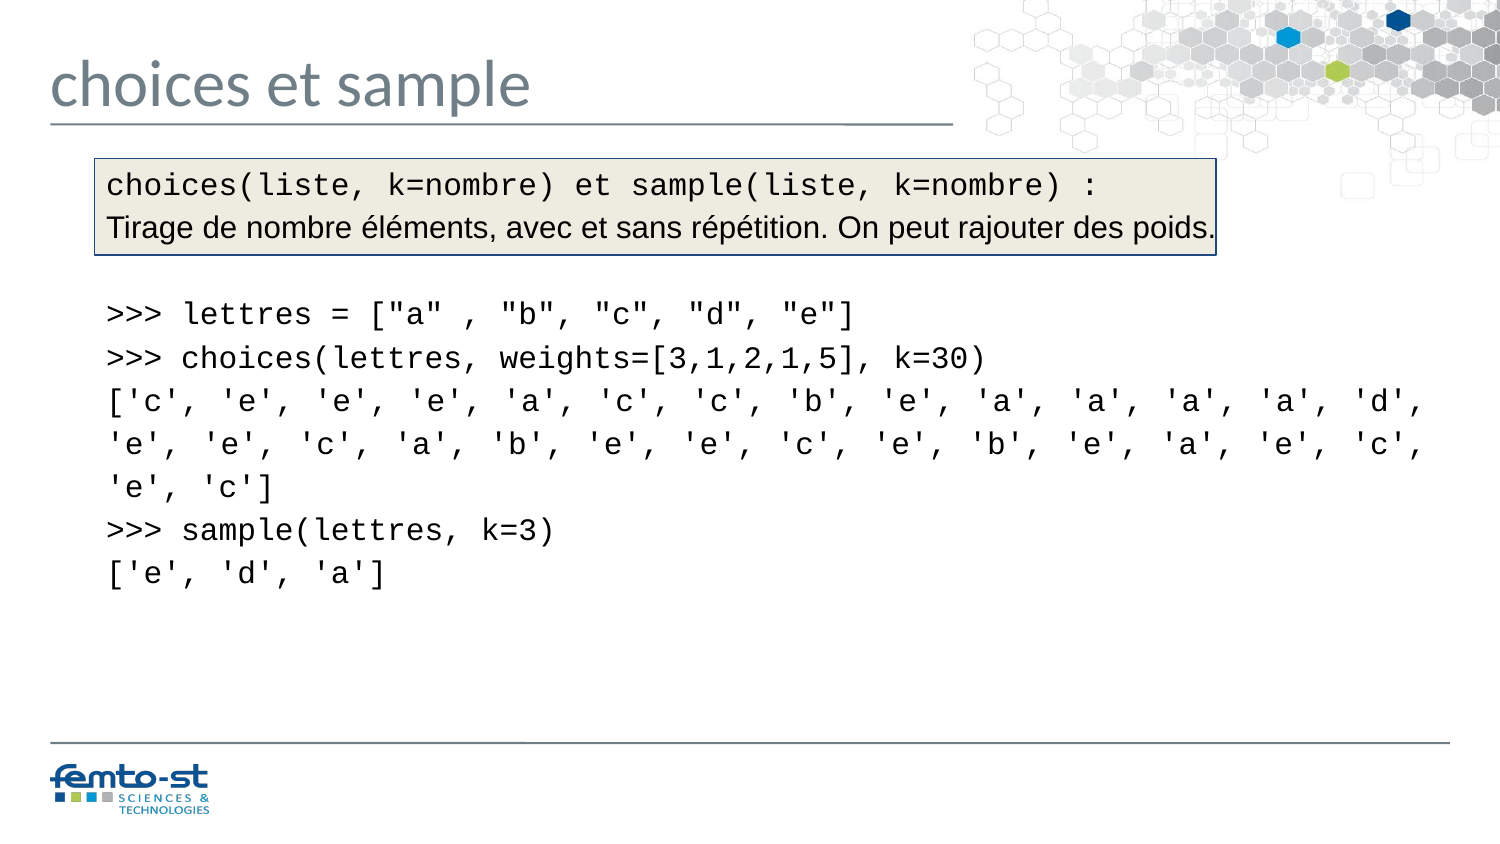

choices et sample

choices(liste, k=nombre) et sample(liste, k=nombre) :
Tirage de nombre éléments, avec et sans répétition. On peut rajouter des poids.

>>> lettres = ["a" , "b", "c", "d", "e"]
>>> choices(lettres, weights=[3,1,2,1,5], k=30)
['c', 'e', 'e', 'e', 'a', 'c', 'c', 'b', 'e', 'a', 'a', 'a', 'a', 'd', 'e', 'e', 'c', 'a', 'b', 'e', 'e', 'c', 'e', 'b', 'e', 'a', 'e', 'c', 'e', 'c']
>>> sample(lettres, k=3)
['e', 'd', 'a']